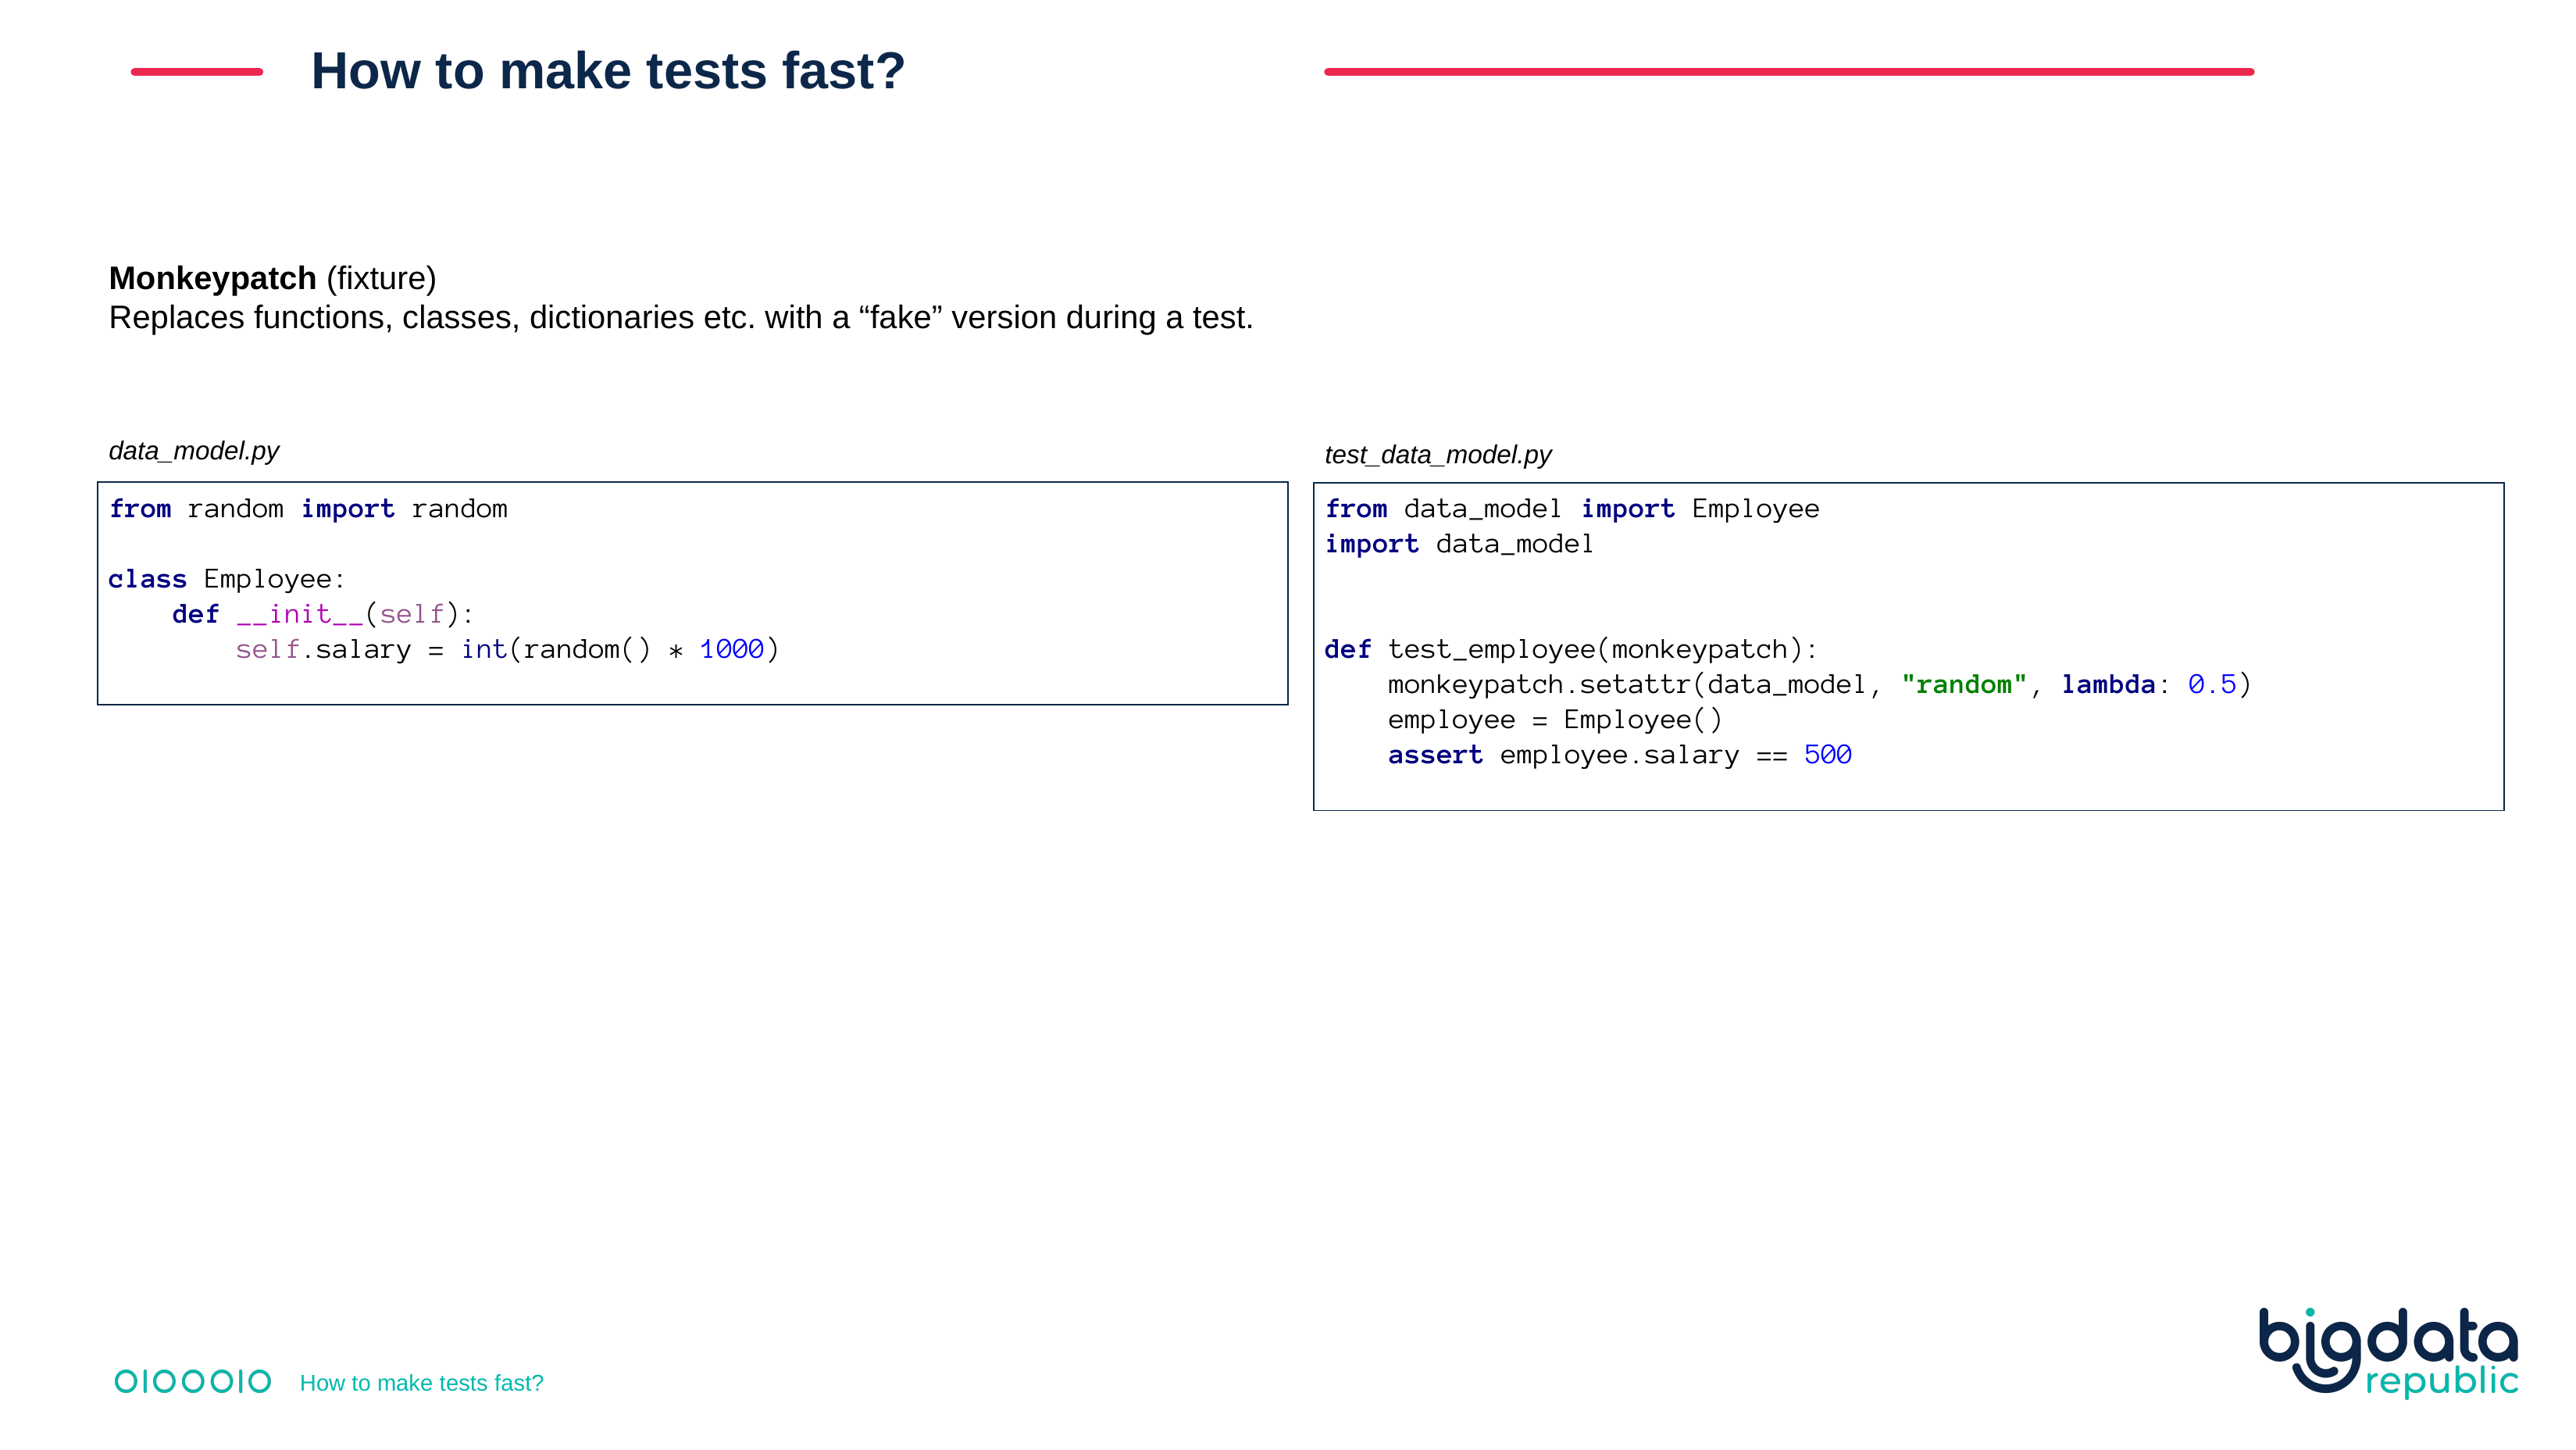

How to make tests fast?
Monkeypatch (fixture)
Replaces functions, classes, dictionaries etc. with a “fake” version during a test.
data_model.py
test_data_model.py
from random import random
class Employee:
    def __init__(self):
        self.salary = int(random() * 1000)

from data_model import Employee
import data_model
def test_employee(monkeypatch):
    monkeypatch.setattr(data_model, "random", lambda: 0.5)
    employee = Employee()
    assert employee.salary == 500
How to make tests fast?